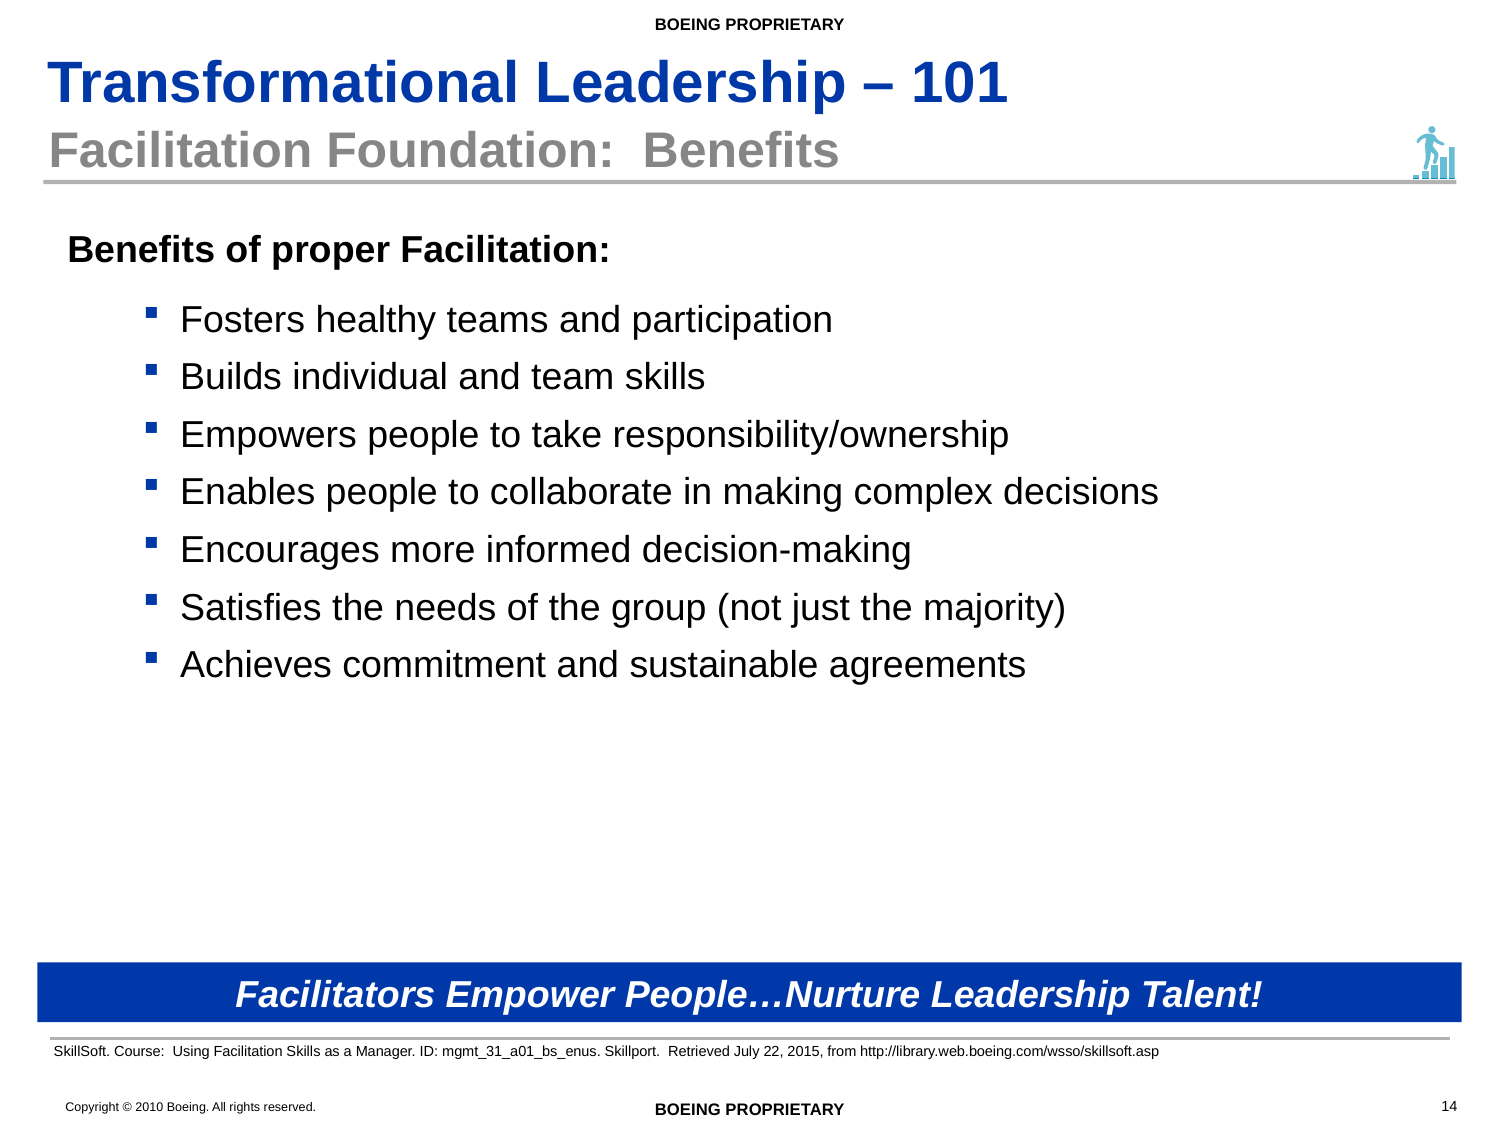

# Facilitation Foundation:  Benefits
Benefits of proper Facilitation:
Fosters healthy teams and participation
Builds individual and team skills
Empowers people to take responsibility/ownership
Enables people to collaborate in making complex decisions
Encourages more informed decision-making
Satisfies the needs of the group (not just the majority)
Achieves commitment and sustainable agreements
Facilitators Empower People…Nurture Leadership Talent!
SkillSoft. Course:  Using Facilitation Skills as a Manager. ID: mgmt_31_a01_bs_enus. Skillport.  Retrieved July 22, 2015, from http://library.web.boeing.com/wsso/skillsoft.asp
14